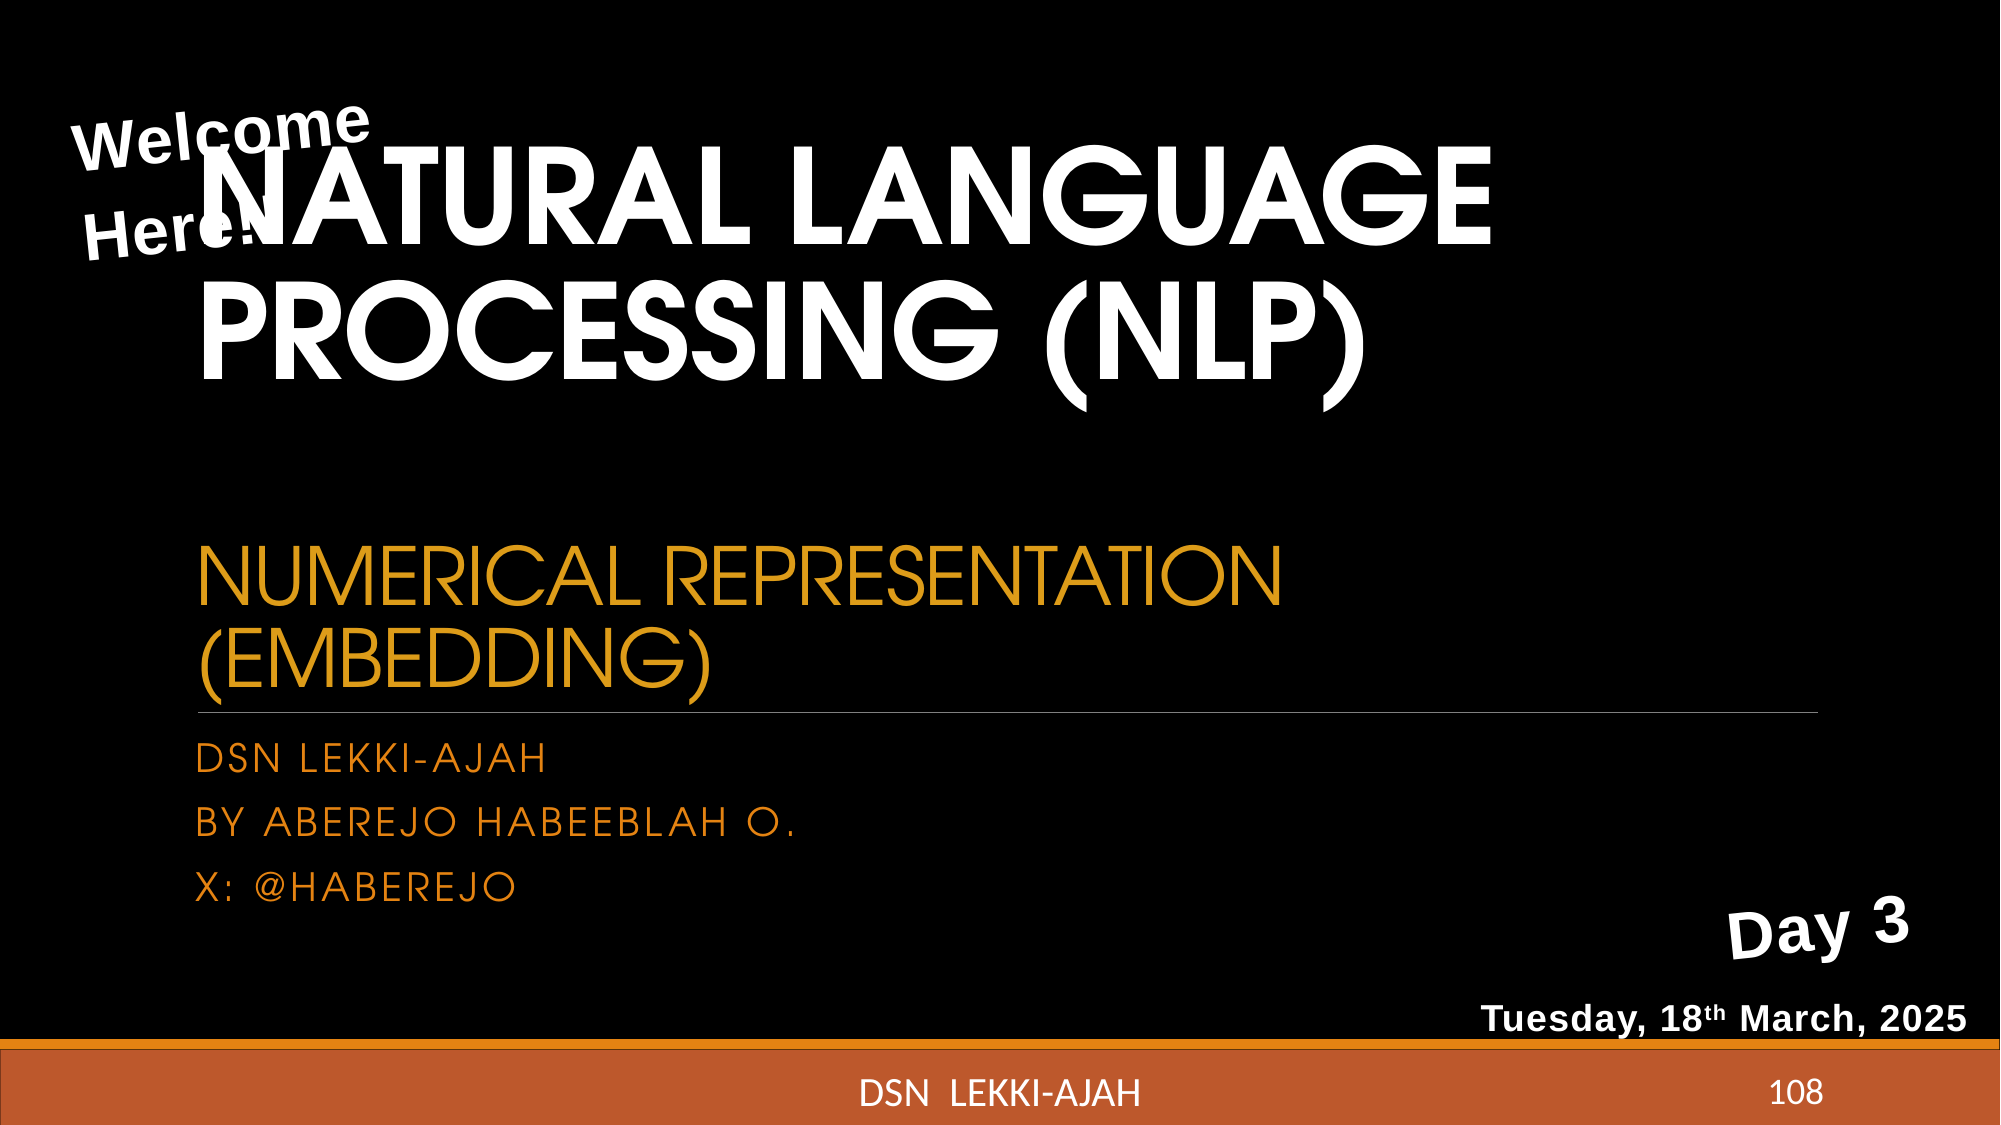

Welcome Here!!
# NATURAL LANGUAGE PROCESSING (NLP) NUMERICAL REPRESENTATION (EMBEDDING)
DSN LEKKI-AJAH
BY ABEREJO HABEEBLAH O.
X: @haberejo
Day 3
Tuesday, 18th March, 2025
DSN  LEKKI-AJAH
108